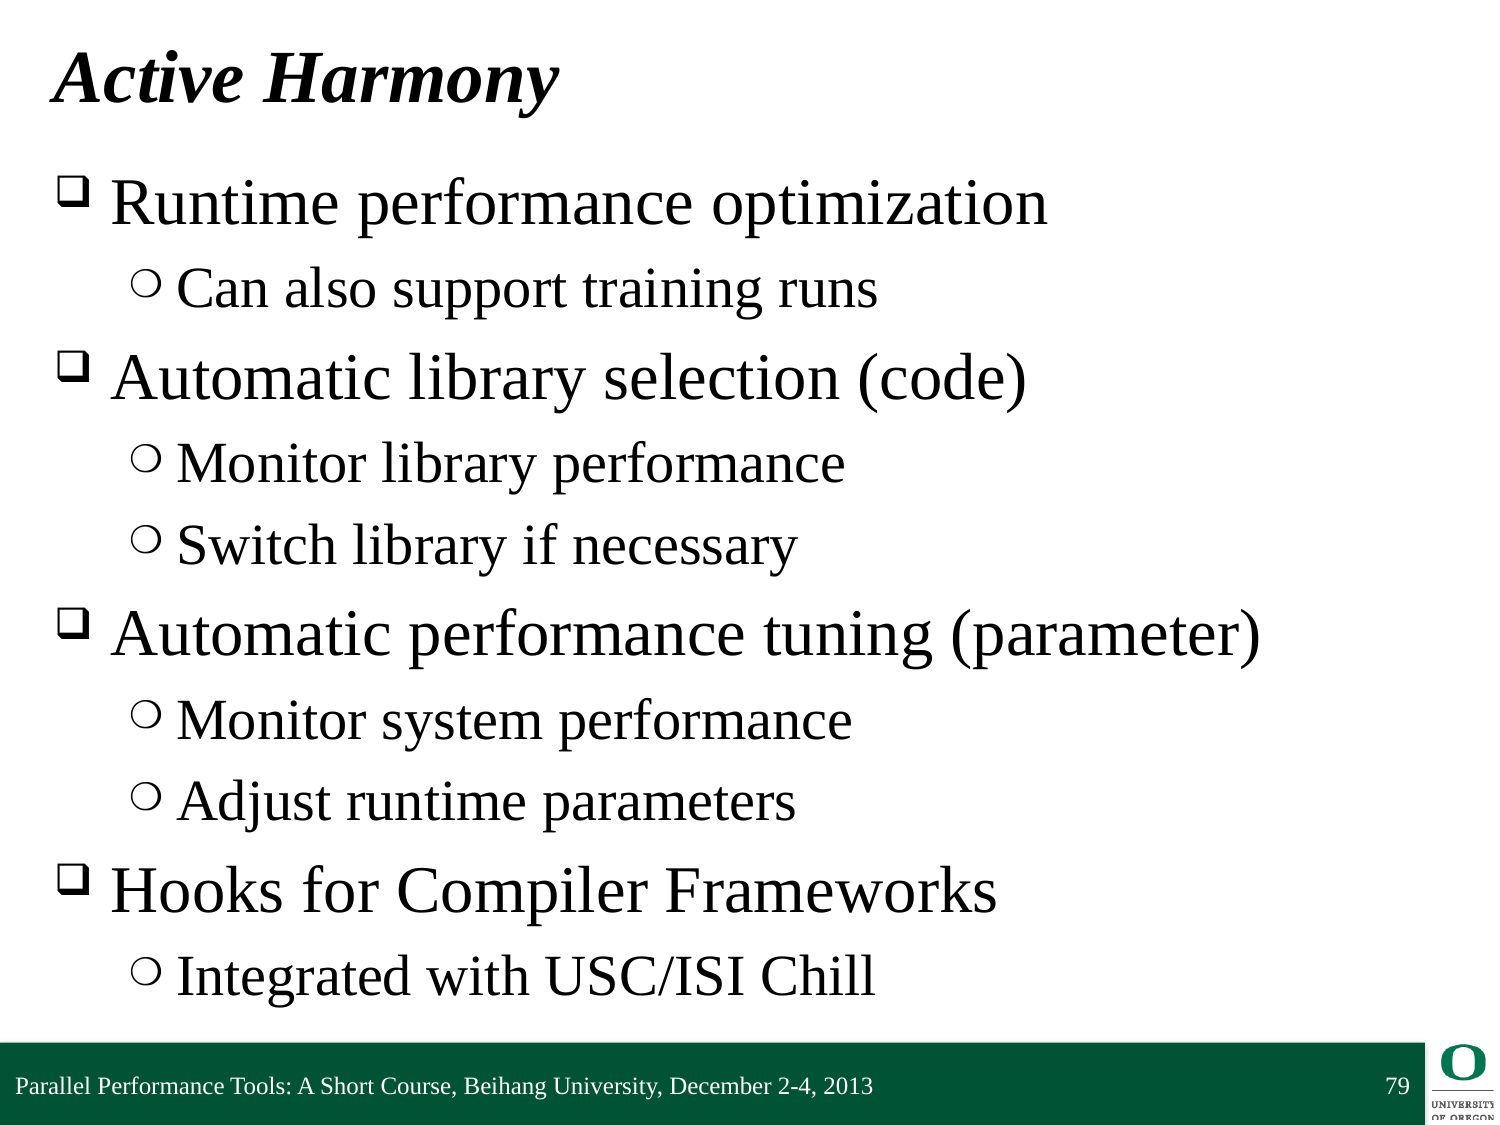

# Active Harmony
Runtime performance optimization
Can also support training runs
Automatic library selection (code)
Monitor library performance
Switch library if necessary
Automatic performance tuning (parameter)
Monitor system performance
Adjust runtime parameters
Hooks for Compiler Frameworks
Integrated with USC/ISI Chill
Parallel Performance Tools: A Short Course, Beihang University, December 2-4, 2013
79